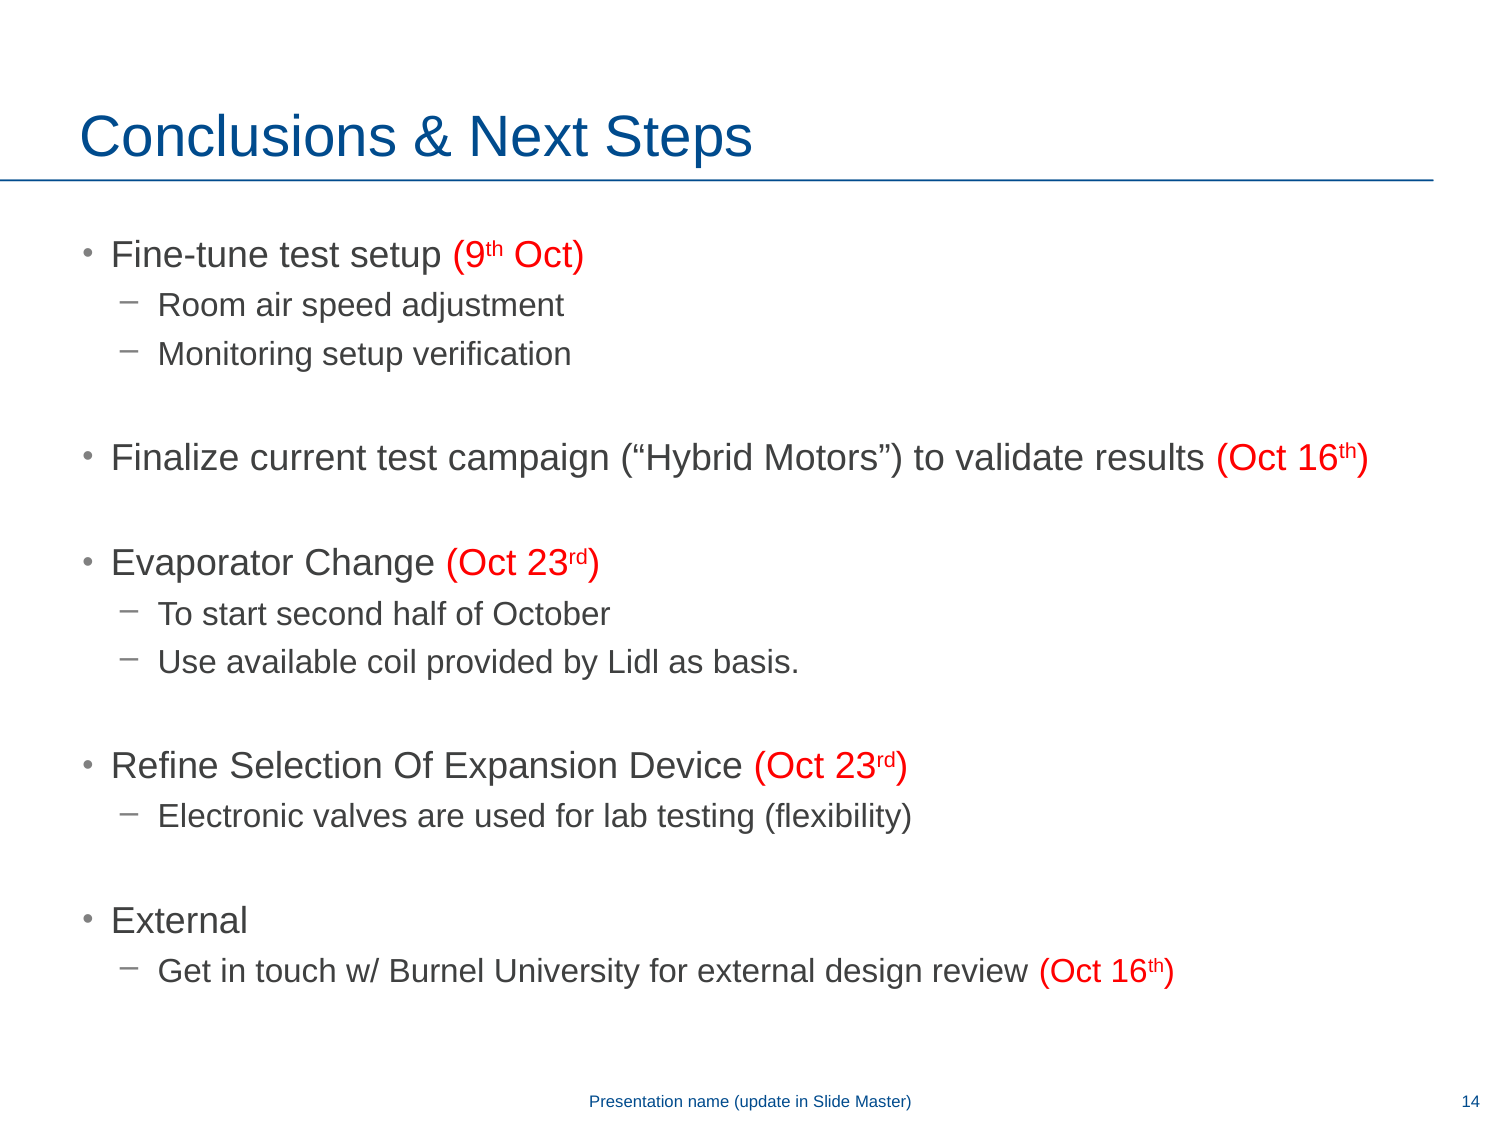

# Conclusions & Next Steps
Fine-tune test setup (9th Oct)
Room air speed adjustment
Monitoring setup verification

Finalize current test campaign (“Hybrid Motors”) to validate results (Oct 16th)

Evaporator Change (Oct 23rd)
To start second half of October
Use available coil provided by Lidl as basis.

Refine Selection Of Expansion Device (Oct 23rd)
Electronic valves are used for lab testing (flexibility)

External
Get in touch w/ Burnel University for external design review (Oct 16th)